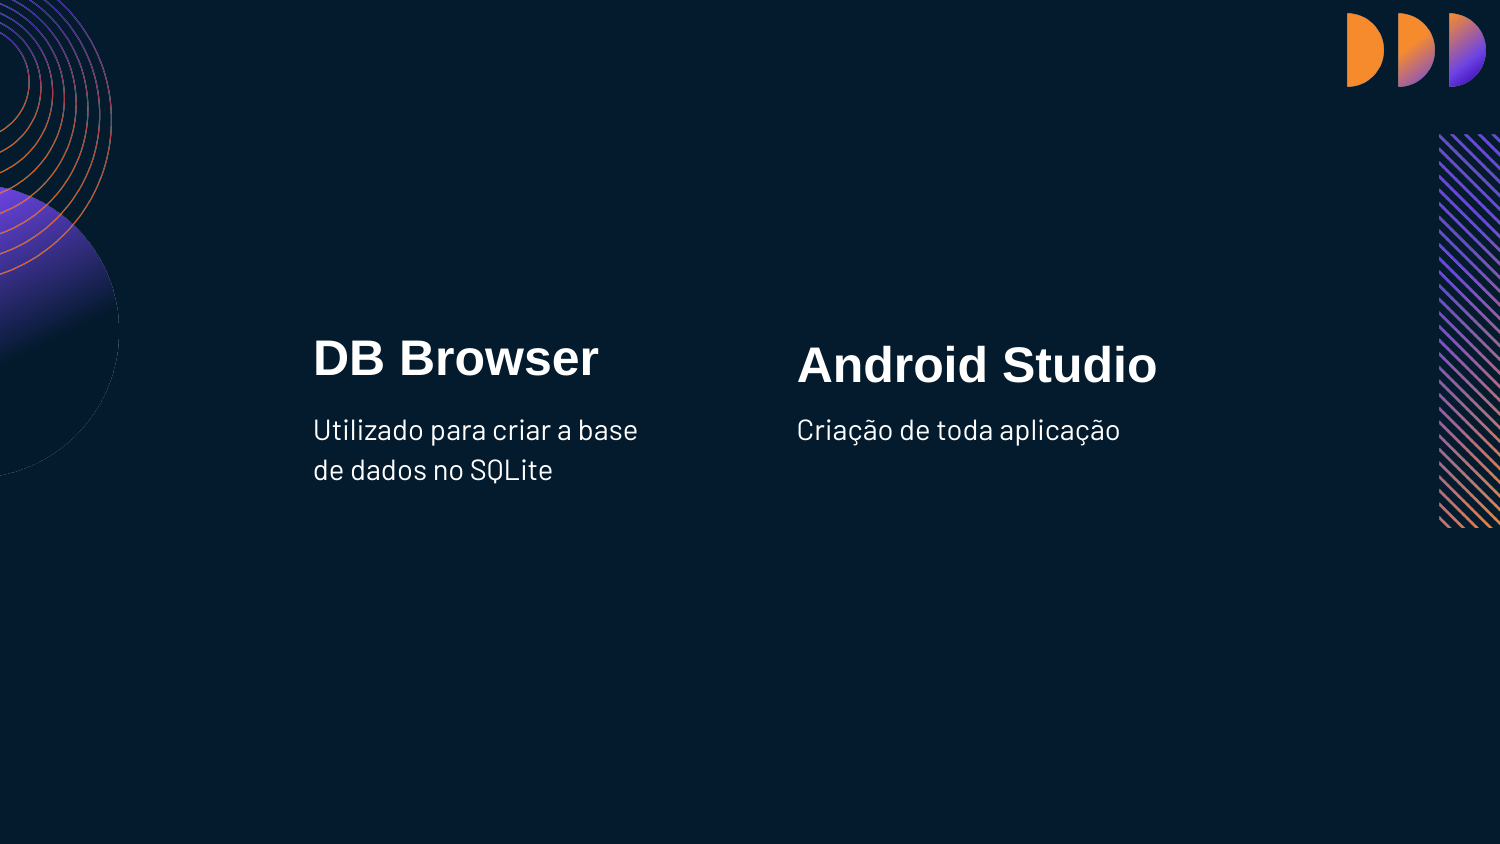

DB Browser
Android Studio
Utilizado para criar a base de dados no SQLite
Criação de toda aplicação